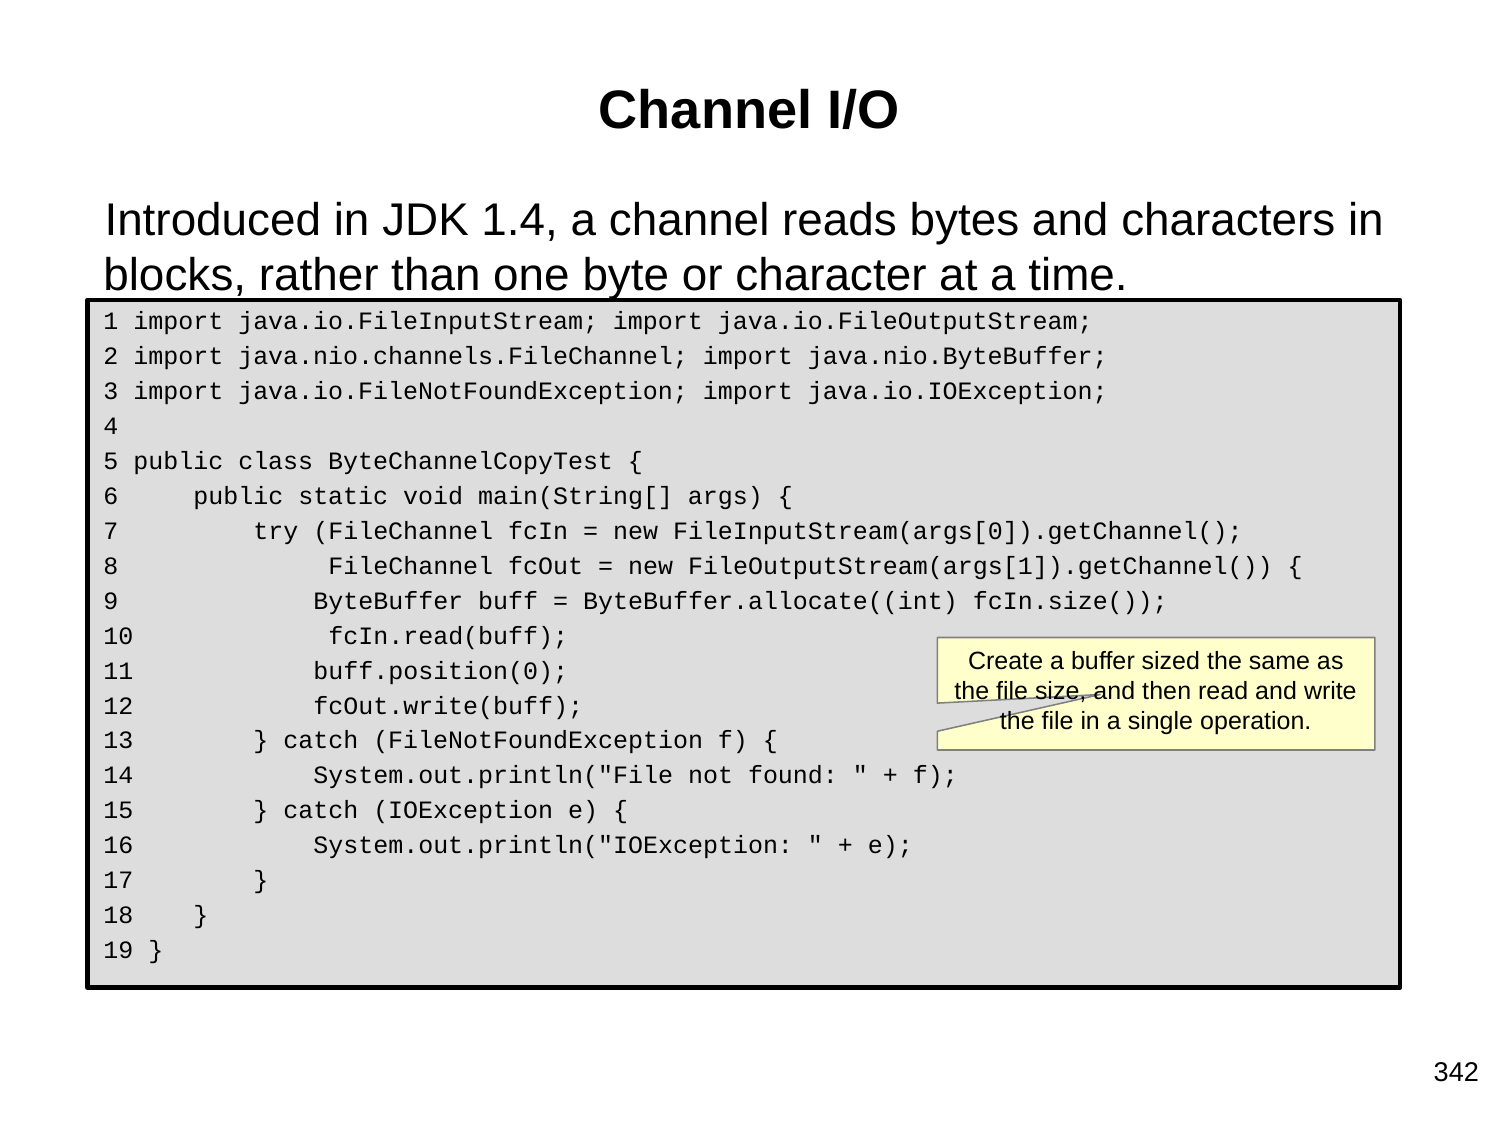

# Channel I/O
Introduced in JDK 1.4, a channel reads bytes and characters in blocks, rather than one byte or character at a time.
 import java.io.FileInputStream; import java.io.FileOutputStream;
 import java.nio.channels.FileChannel; import java.nio.ByteBuffer;
 import java.io.FileNotFoundException; import java.io.IOException;

 public class ByteChannelCopyTest {
     public static void main(String[] args) {
         try (FileChannel fcIn = new FileInputStream(args[0]).getChannel();
              FileChannel fcOut = new FileOutputStream(args[1]).getChannel()) {
             ByteBuffer buff = ByteBuffer.allocate((int) fcIn.size());
             fcIn.read(buff);
            buff.position(0);
            fcOut.write(buff);
        } catch (FileNotFoundException f) {
            System.out.println("File not found: " + f);
        } catch (IOException e) {
            System.out.println("IOException: " + e);
        }
    }
 }

Create a buffer sized the same as the file size, and then read and write the file in a single operation.
342